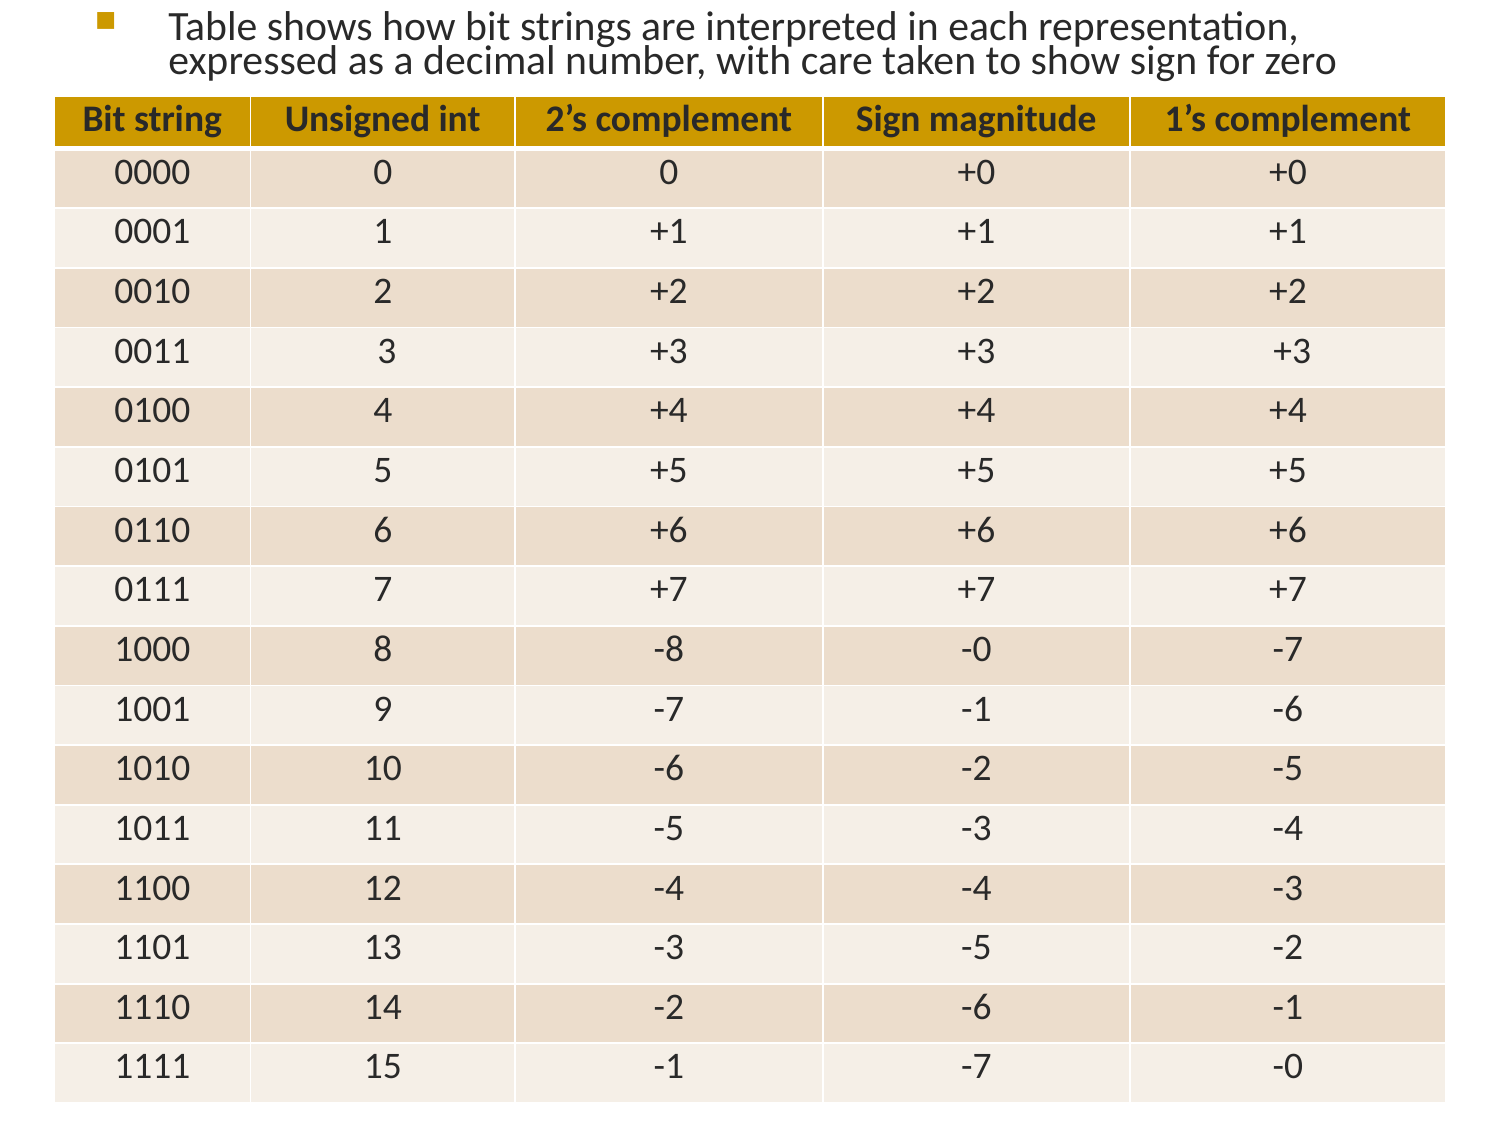

Table shows how bit strings are interpreted in each representation, expressed as a decimal number, with care taken to show sign for zero
| Bit string | Unsigned int | 2’s complement | Sign magnitude | 1’s complement |
| --- | --- | --- | --- | --- |
| 0000 | 0 | 0 | +0 | +0 |
| 0001 | 1 | +1 | +1 | +1 |
| 0010 | 2 | +2 | +2 | +2 |
| 0011 | 3 | +3 | +3 | +3 |
| 0100 | 4 | +4 | +4 | +4 |
| 0101 | 5 | +5 | +5 | +5 |
| 0110 | 6 | +6 | +6 | +6 |
| 0111 | 7 | +7 | +7 | +7 |
| 1000 | 8 | -8 | -0 | -7 |
| 1001 | 9 | -7 | -1 | -6 |
| 1010 | 10 | -6 | -2 | -5 |
| 1011 | 11 | -5 | -3 | -4 |
| 1100 | 12 | -4 | -4 | -3 |
| 1101 | 13 | -3 | -5 | -2 |
| 1110 | 14 | -2 | -6 | -1 |
| 1111 | 15 | -1 | -7 | -0 |
© 2018 by George B. Adams III
22